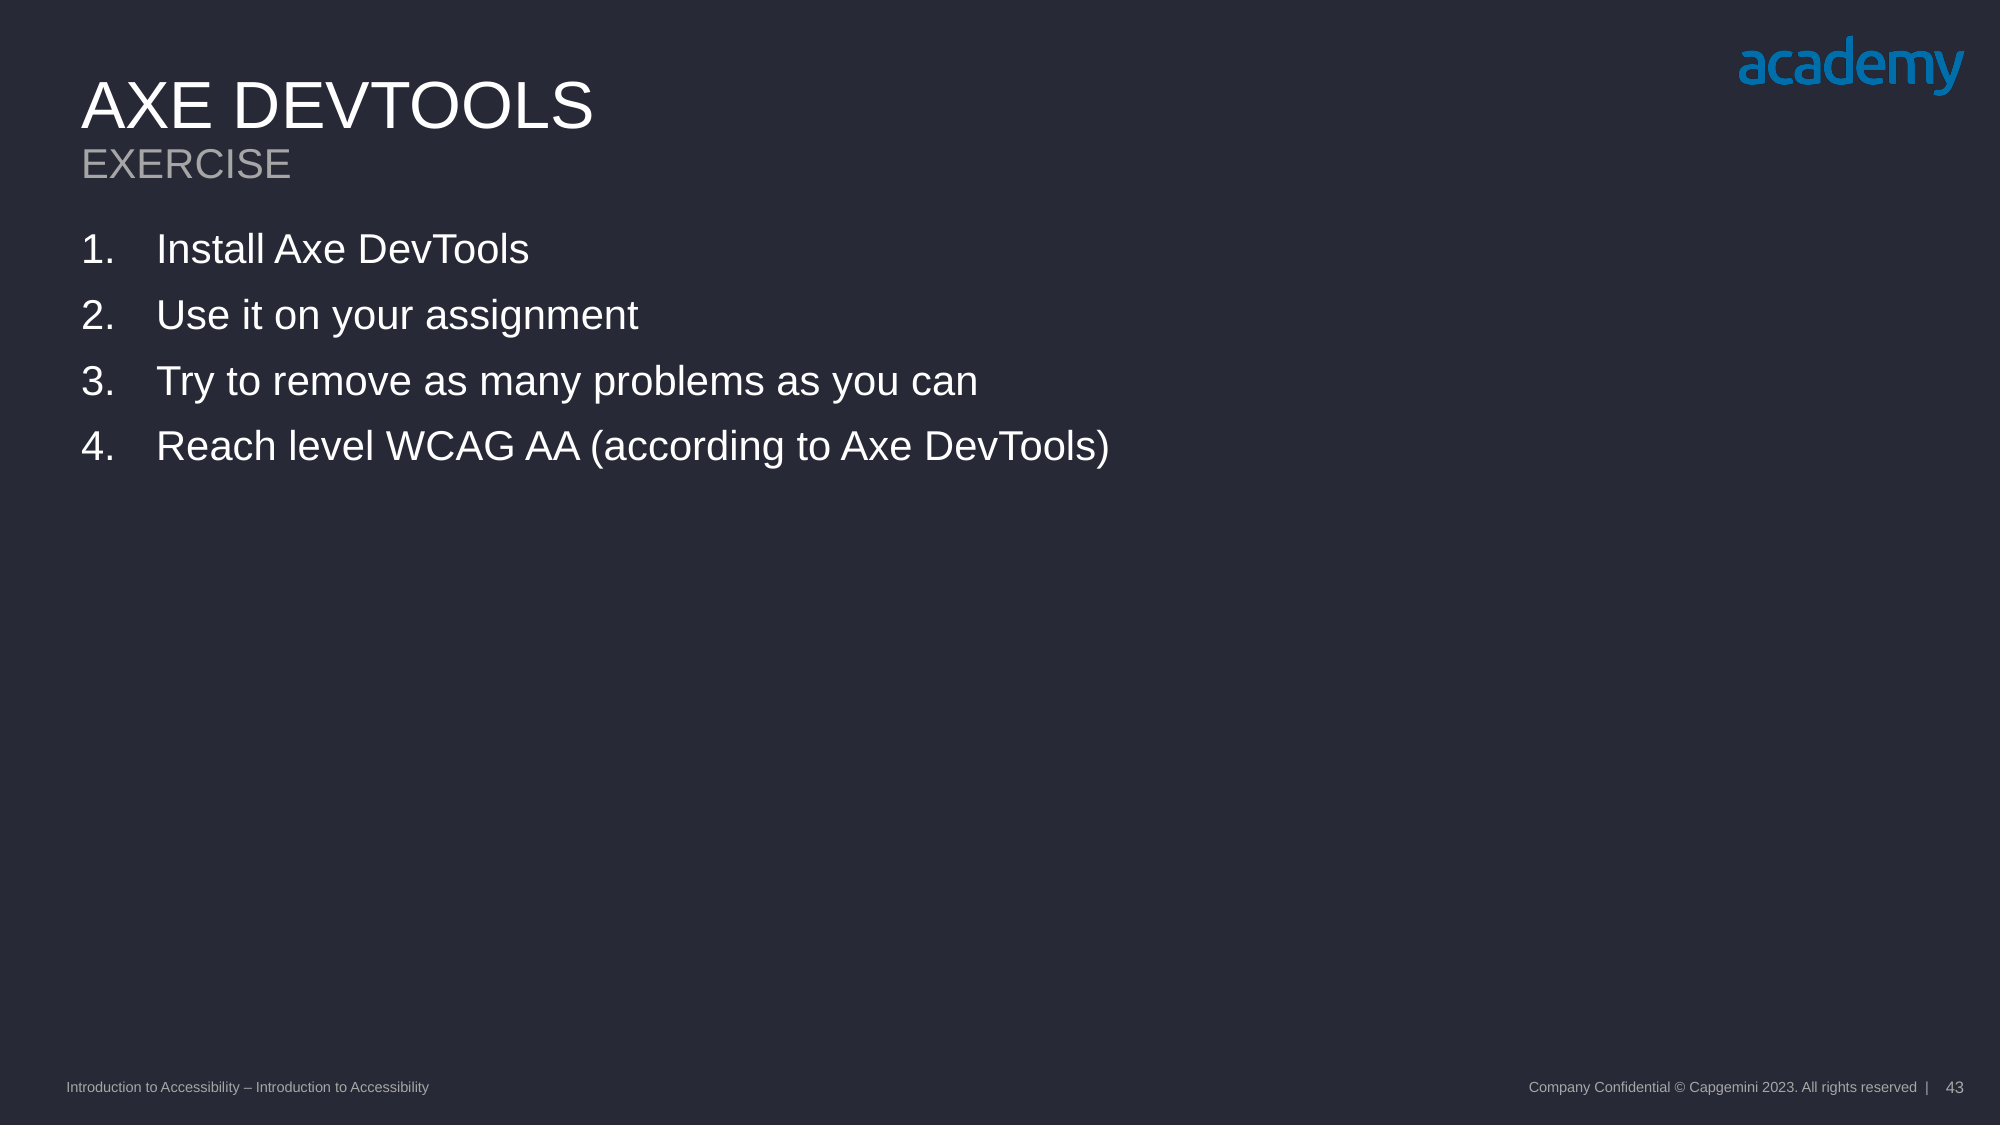

Axe DevTools
Exercise
Install Axe DevTools
Use it on your assignment
Try to remove as many problems as you can
Reach level WCAG AA (according to Axe DevTools)